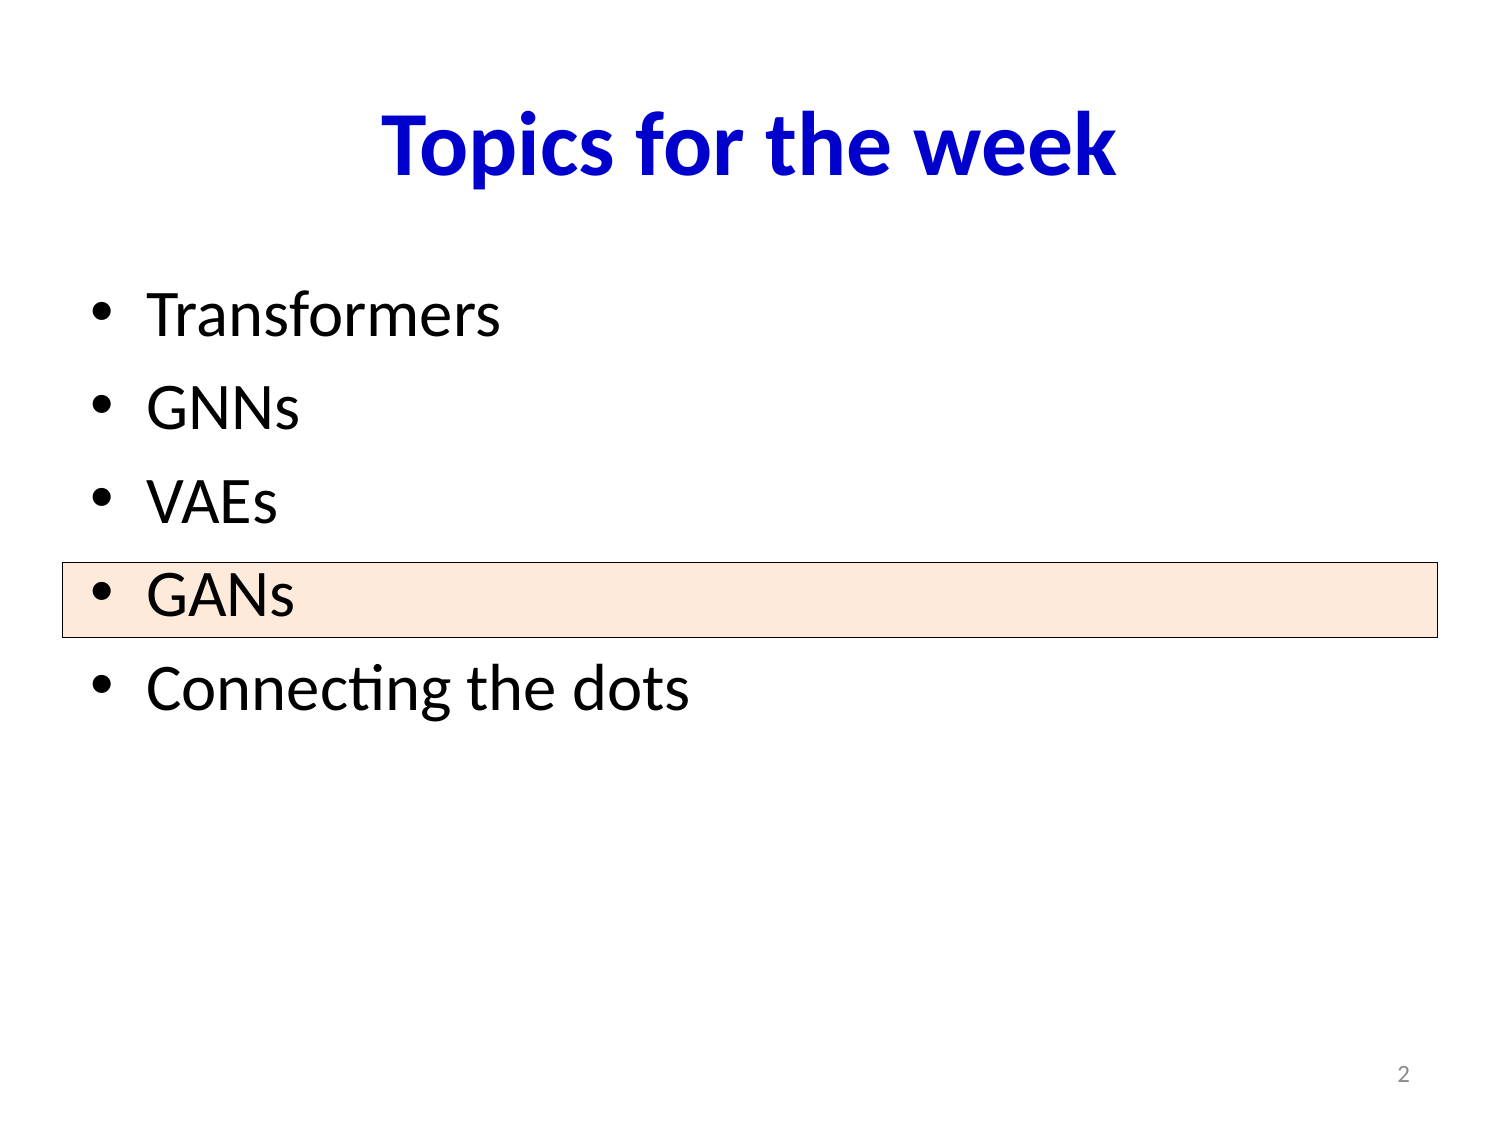

# Topics for the week
Transformers
GNNs
VAEs
GANs
Connecting the dots

2